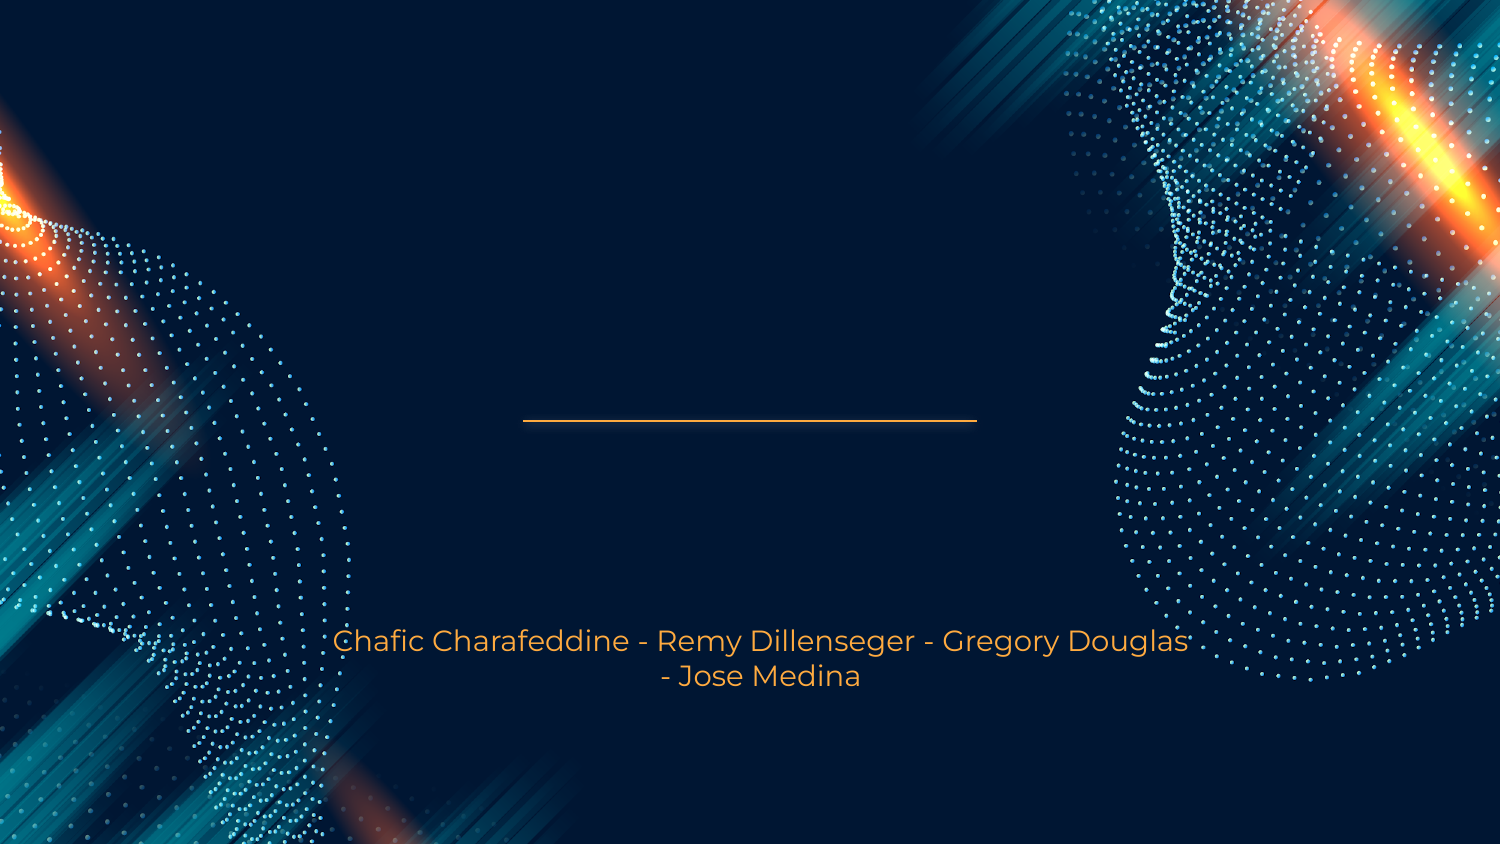

#

Chafic Charafeddine - Remy Dillenseger - Gregory Douglas - Jose Medina